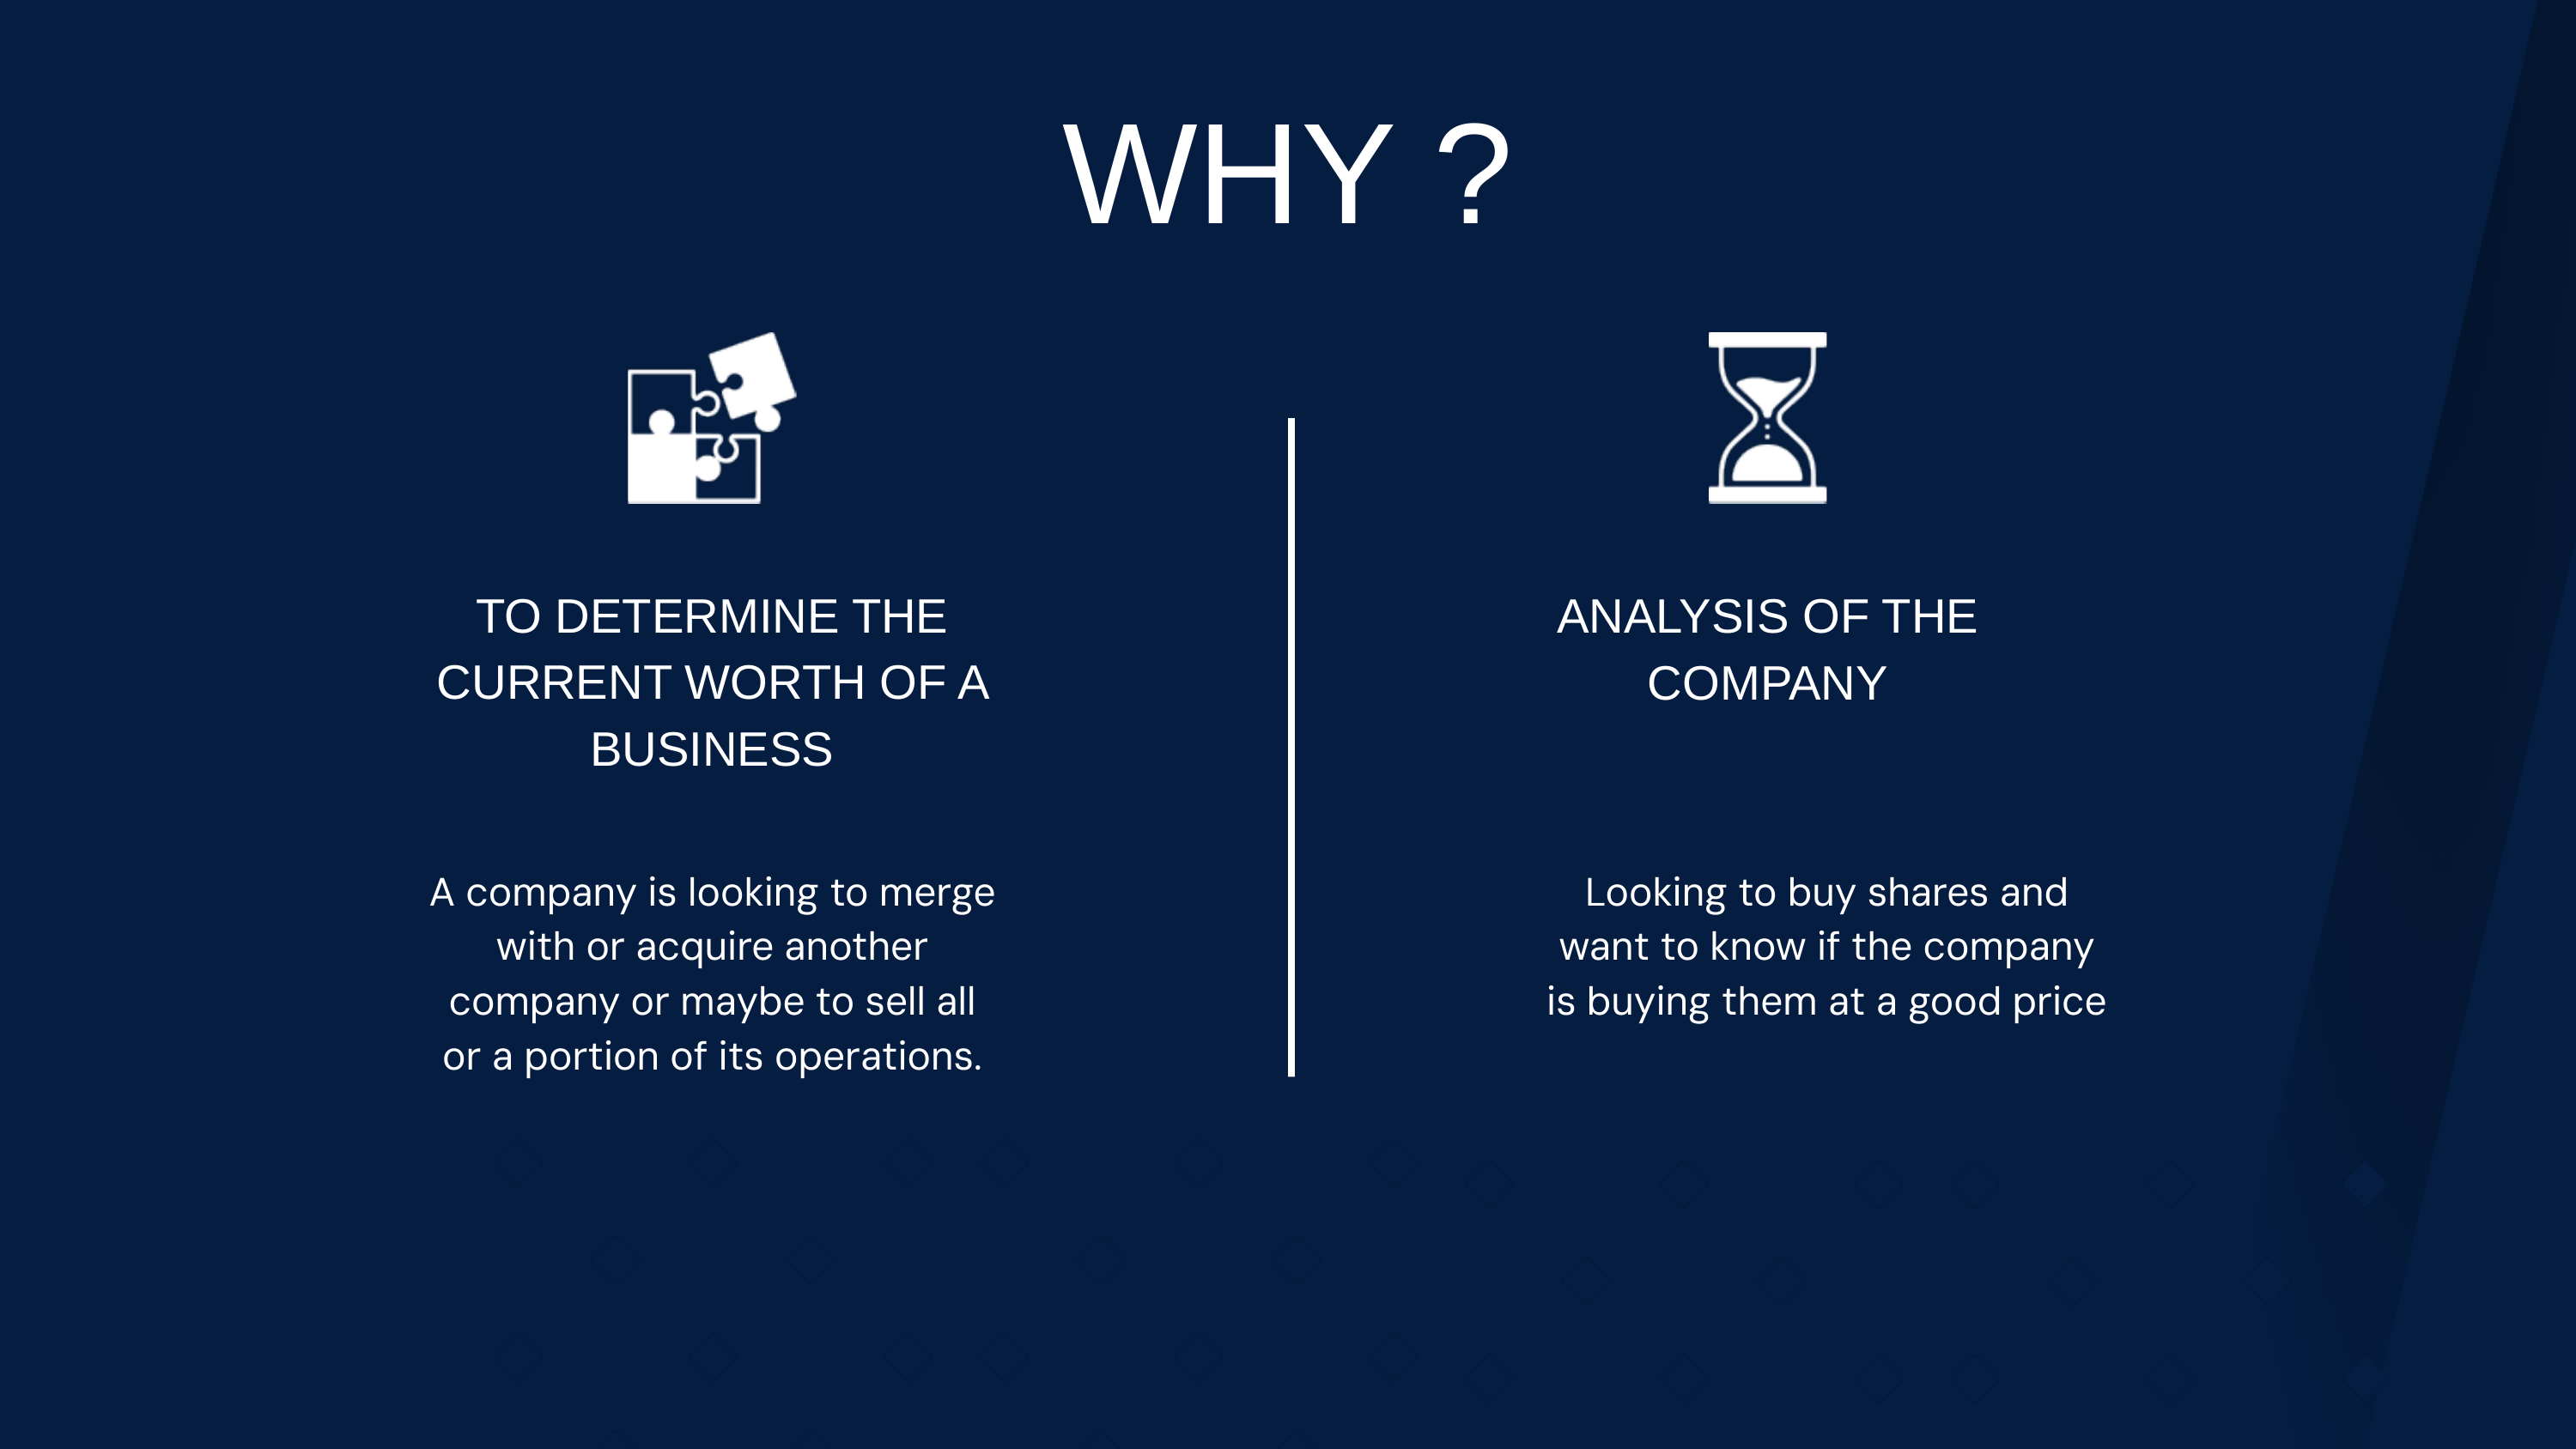

WHY ?

TO DETERMINE THE CURRENT WORTH OF A BUSINESS
ANALYSIS OF THE COMPANY

A company is looking to merge with or acquire another company or maybe to sell all or a portion of its operations.
Looking to buy shares and want to know if the company is buying them at a good price